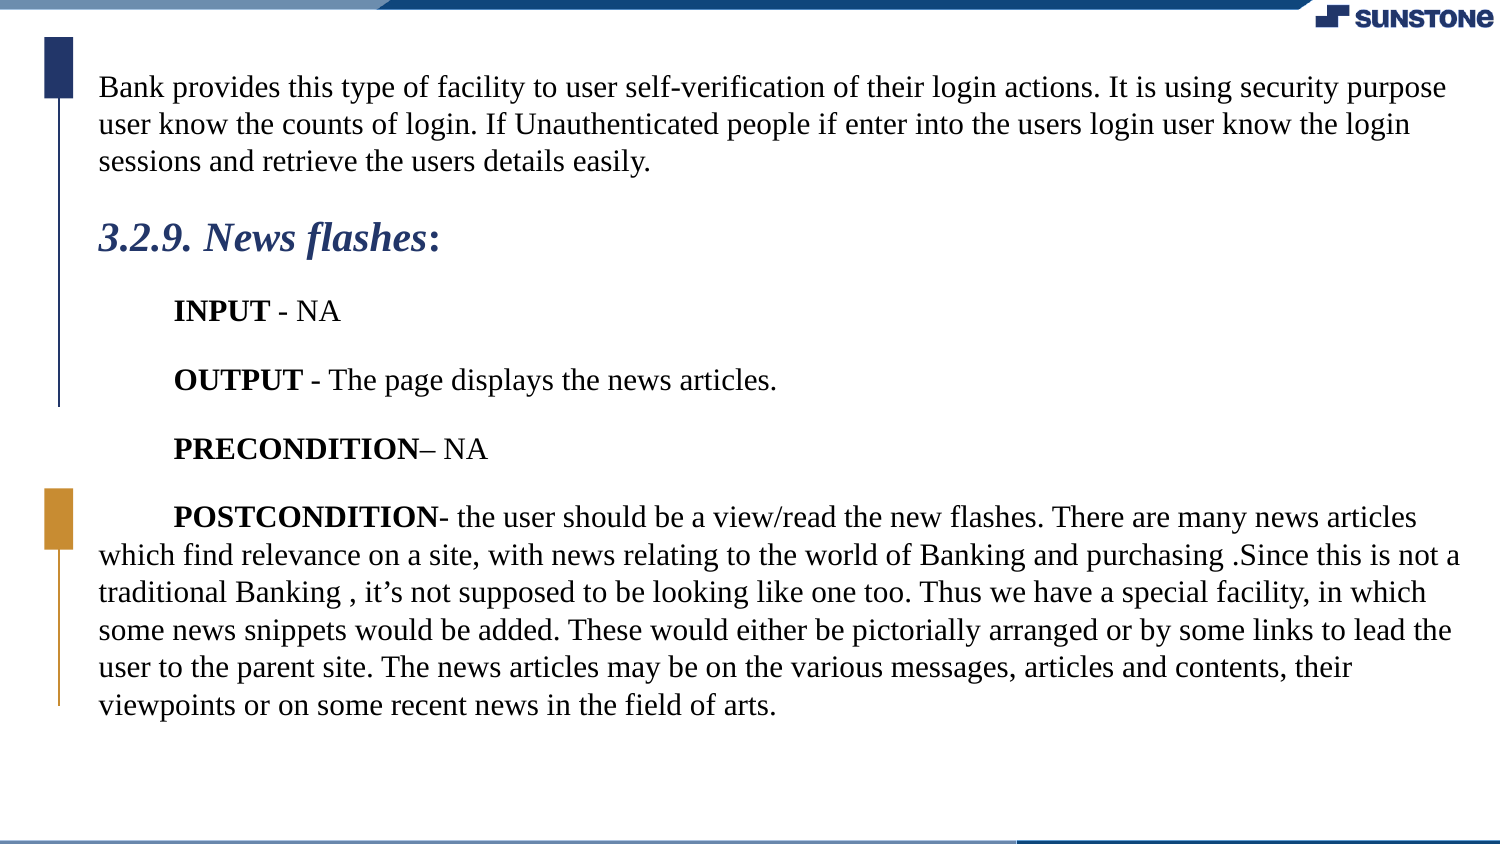

Bank provides this type of facility to user self-verification of their login actions. It is using security purpose  user know the counts of login. If Unauthenticated people if enter into the users login user know the login sessions and retrieve the users details easily.
3.2.9. News flashes:
INPUT - NA
OUTPUT - The page displays the news articles.
PRECONDITION– NA
POSTCONDITION- the user should be a view/read the new flashes. There are many news articles which find relevance on a site, with news relating to the world of Banking and purchasing .Since this is not a traditional Banking , it’s not supposed to be looking like one too. Thus we have a special facility, in which some news snippets would be added. These would either be pictorially arranged or by some links to lead the user to the parent site. The news articles may be on the various messages, articles and contents, their viewpoints or on some recent news in the field of arts.